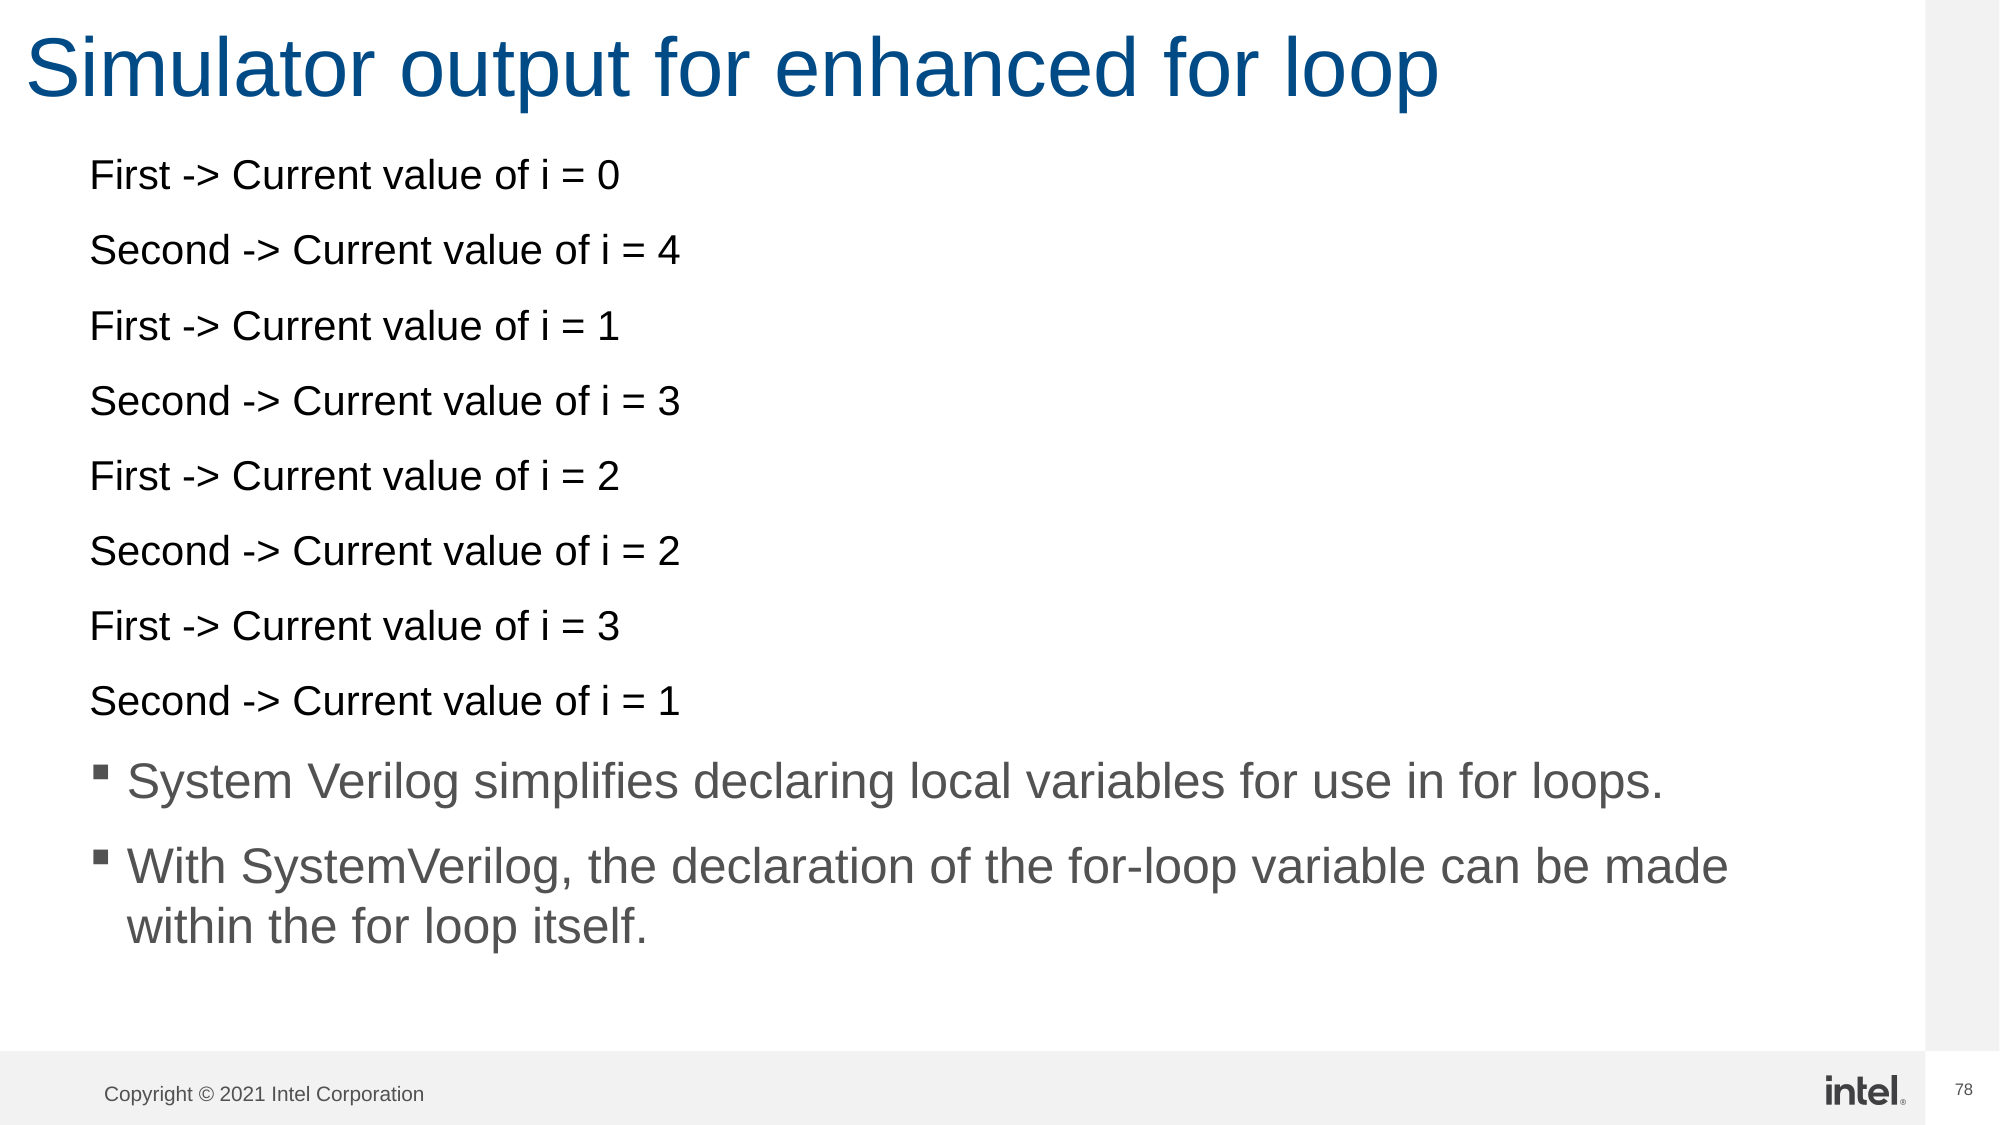

78

# Simulator output for enhanced for loop
First -> Current value of i = 0
Second -> Current value of i = 4
First -> Current value of i = 1
Second -> Current value of i = 3
First -> Current value of i = 2
Second -> Current value of i = 2
First -> Current value of i = 3
Second -> Current value of i = 1
System Verilog simplifies declaring local variables for use in for loops.
With SystemVerilog, the declaration of the for-loop variable can be made within the for loop itself.